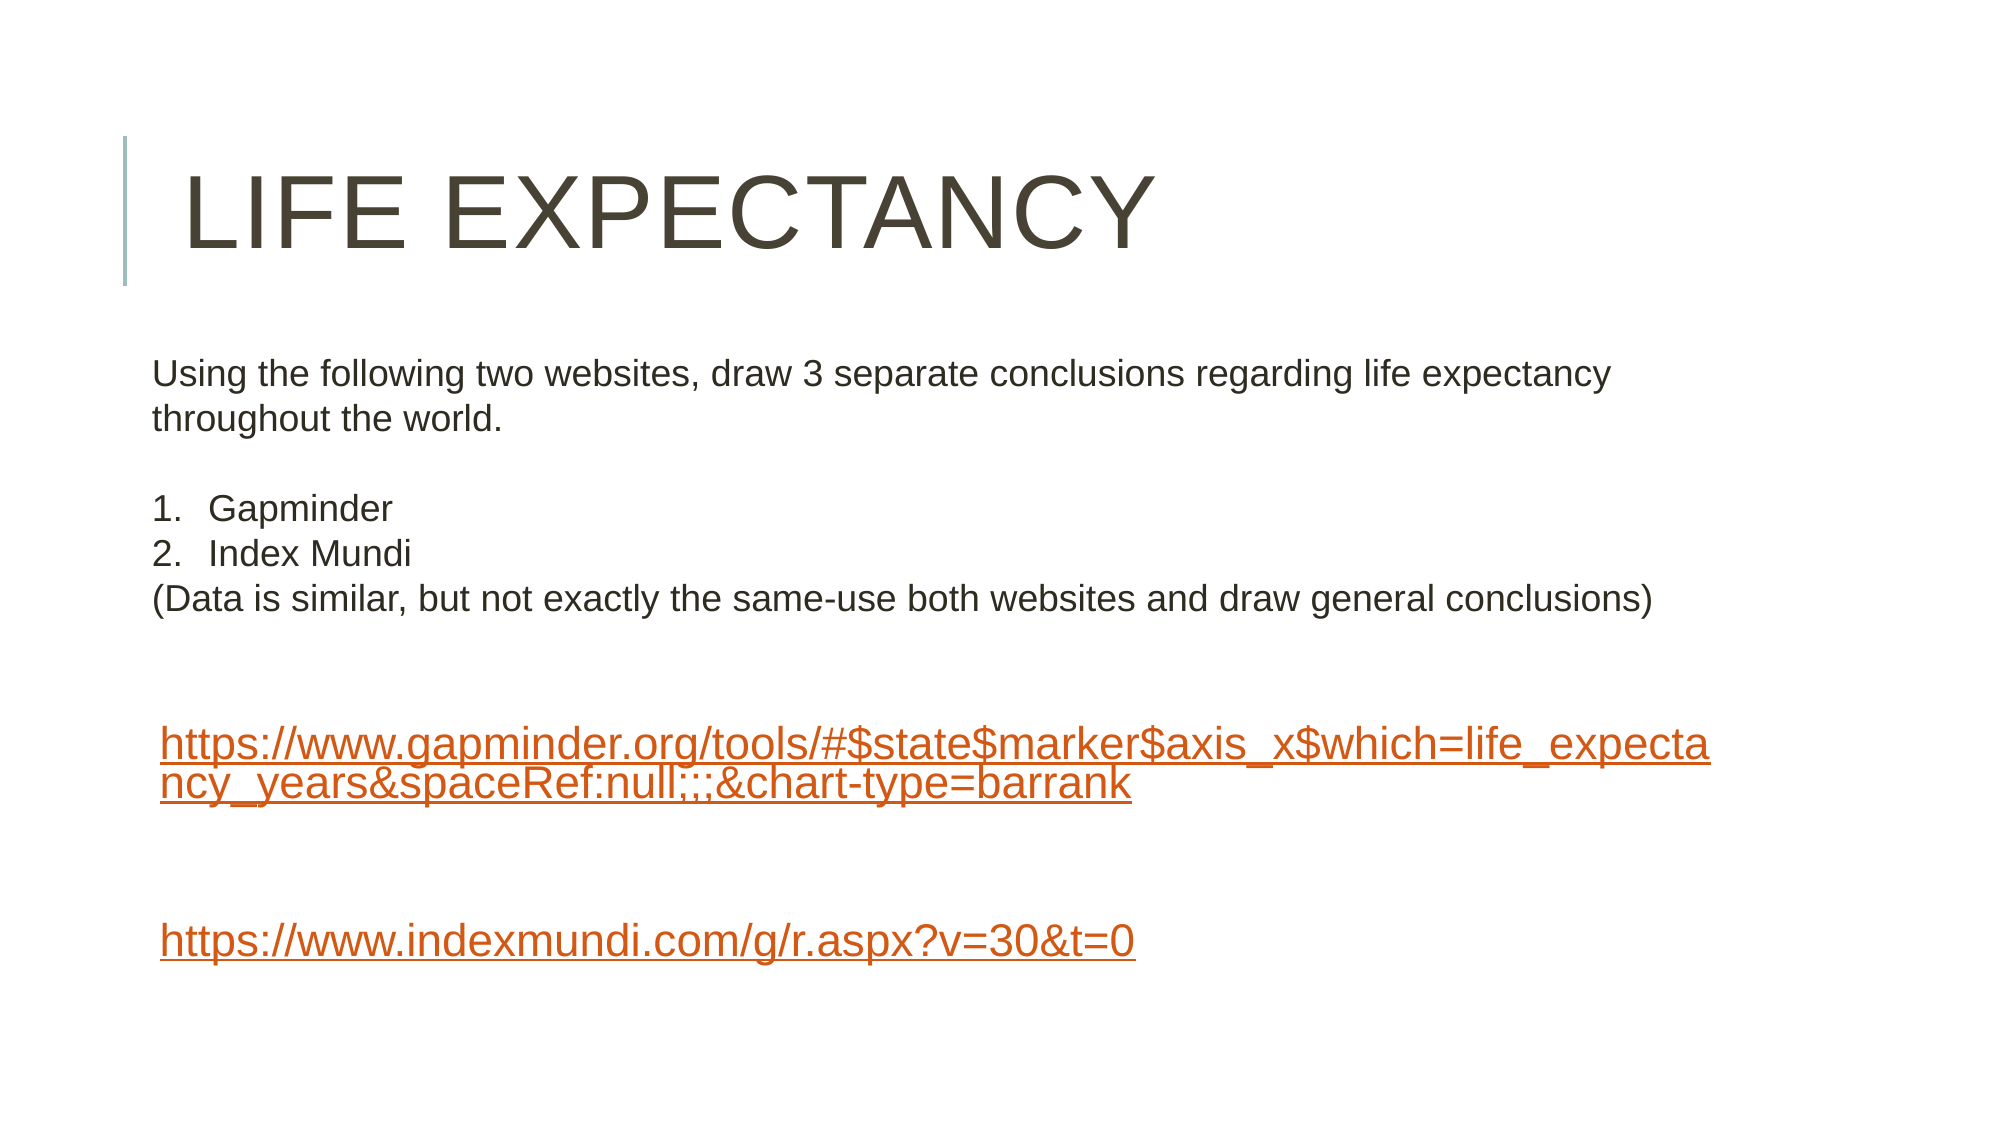

# Life expectancy
Using the following two websites, draw 3 separate conclusions regarding life expectancy throughout the world.

Gapminder
Index Mundi
(Data is similar, but not exactly the same-use both websites and draw general conclusions)
https://www.gapminder.org/tools/#$state$marker$axis_x$which=life_expectancy_years&spaceRef:null;;;&chart-type=barrank

https://www.indexmundi.com/g/r.aspx?v=30&t=0